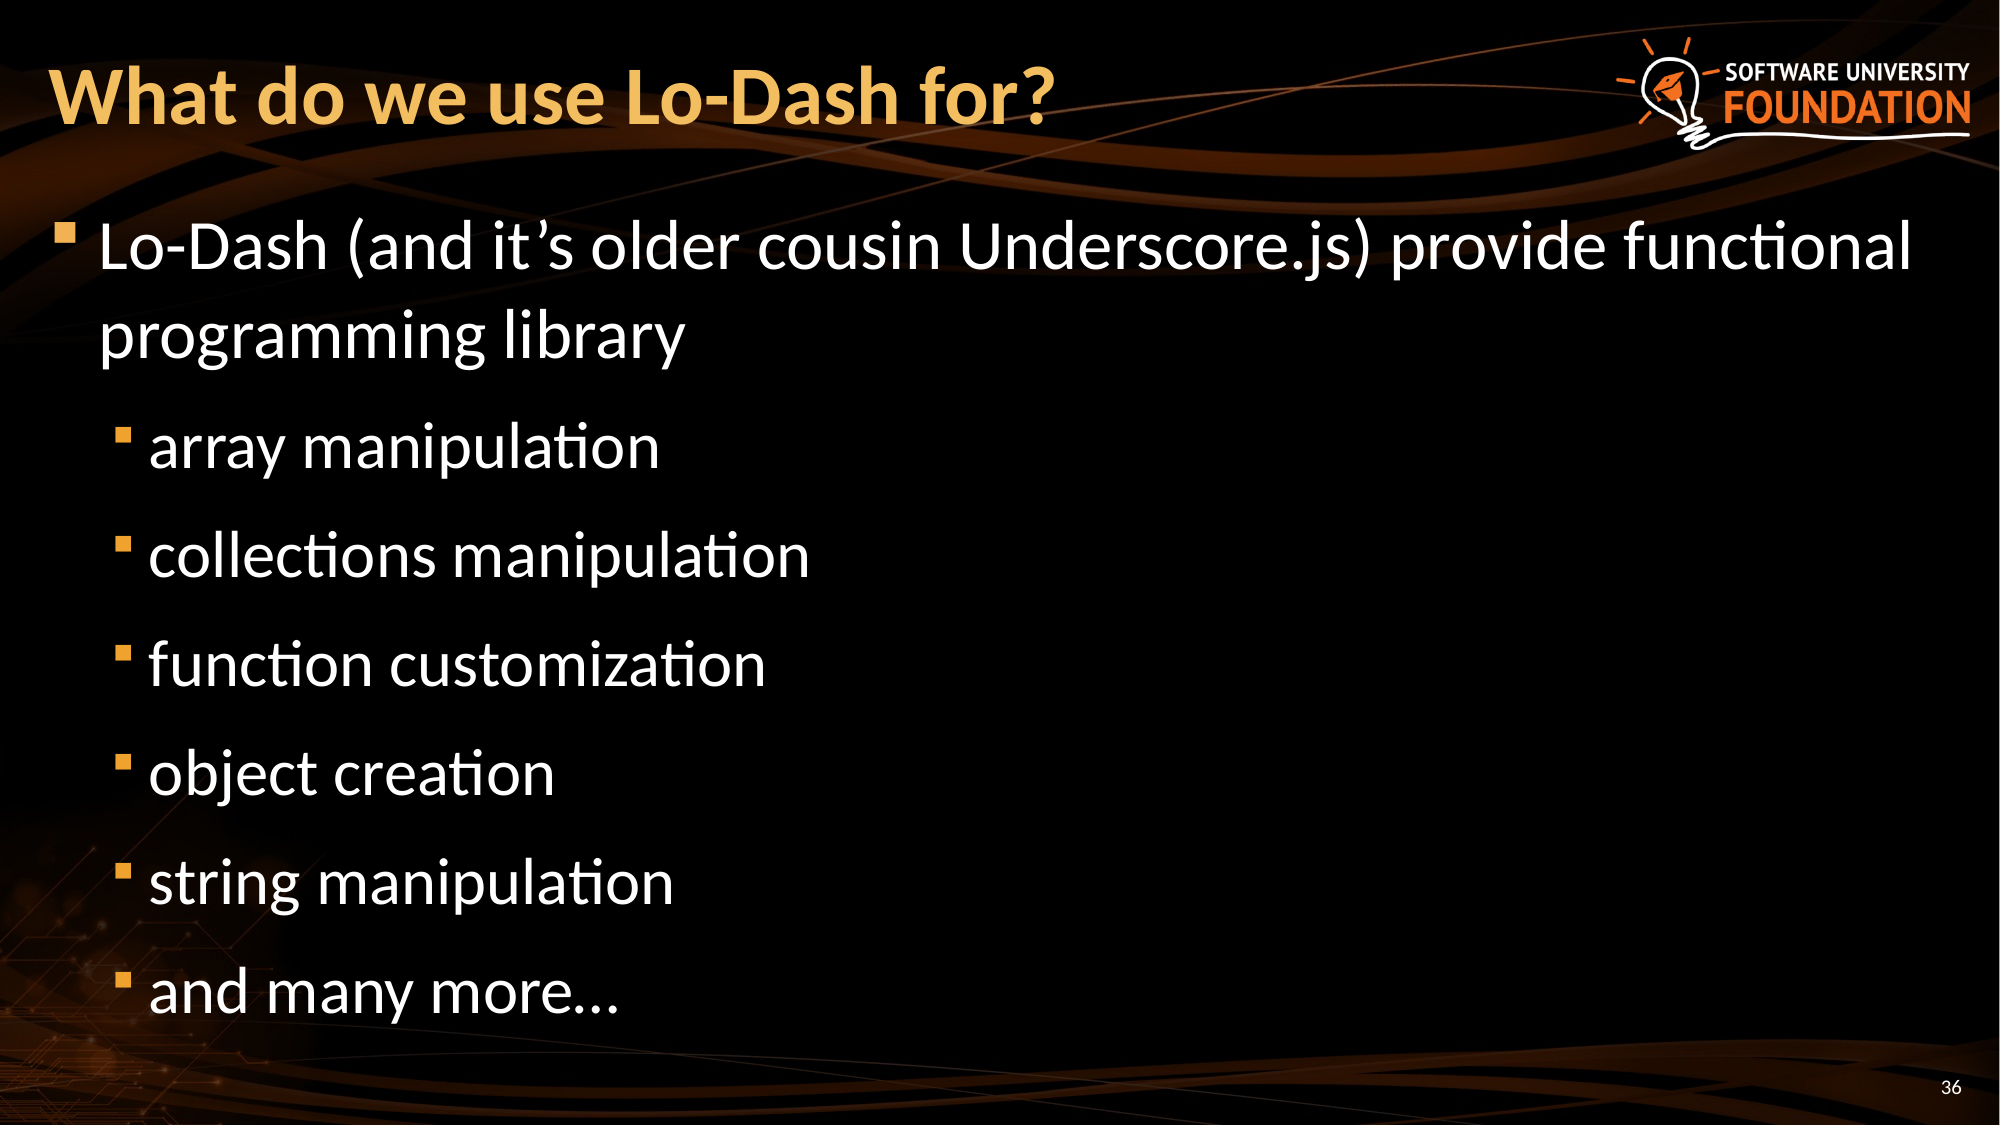

# What do we use Lo-Dash for?
Lo-Dash (and it’s older cousin Underscore.js) provide functional programming library
array manipulation
collections manipulation
function customization
object creation
string manipulation
and many more…
36